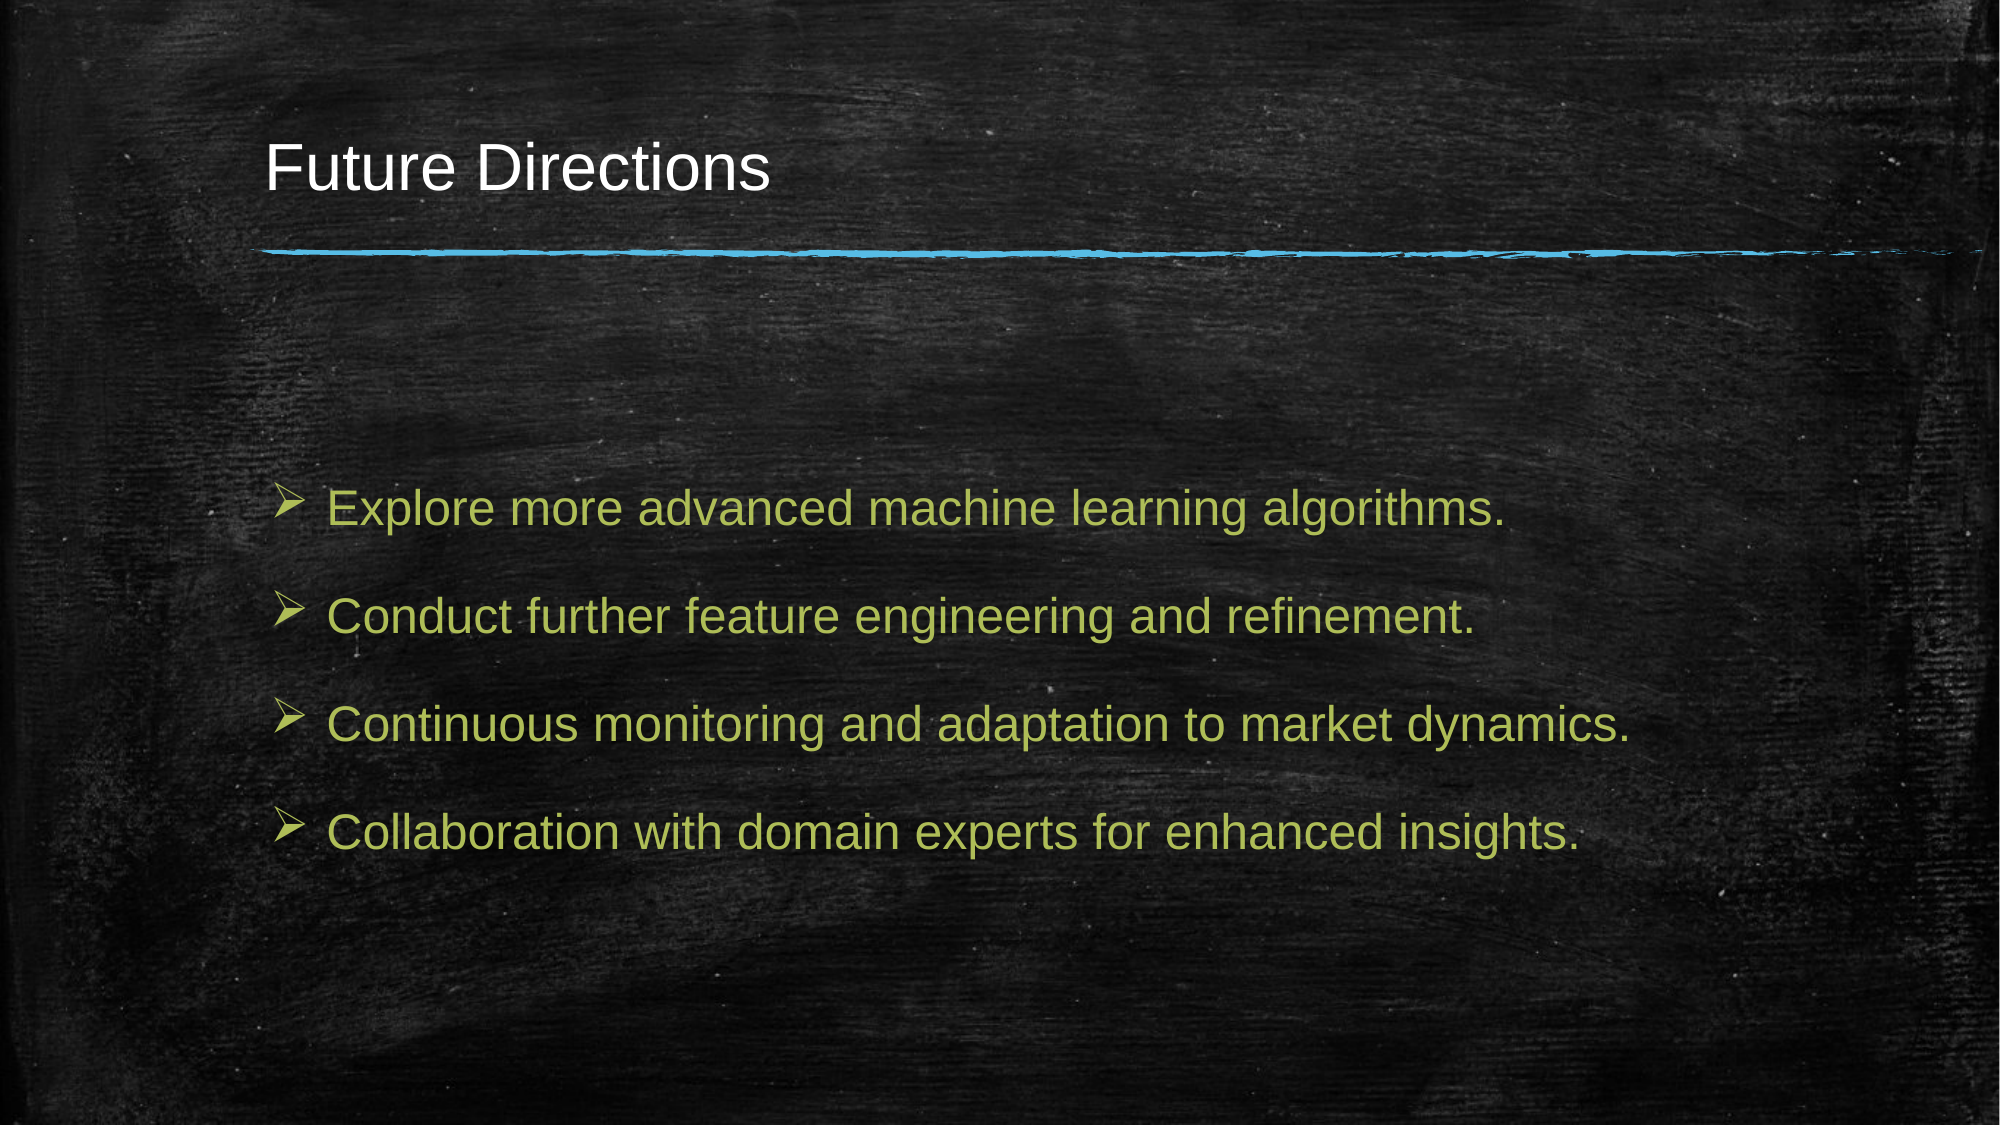

# Future Directions
Explore more advanced machine learning algorithms.

Conduct further feature engineering and refinement.

Continuous monitoring and adaptation to market dynamics.

Collaboration with domain experts for enhanced insights.